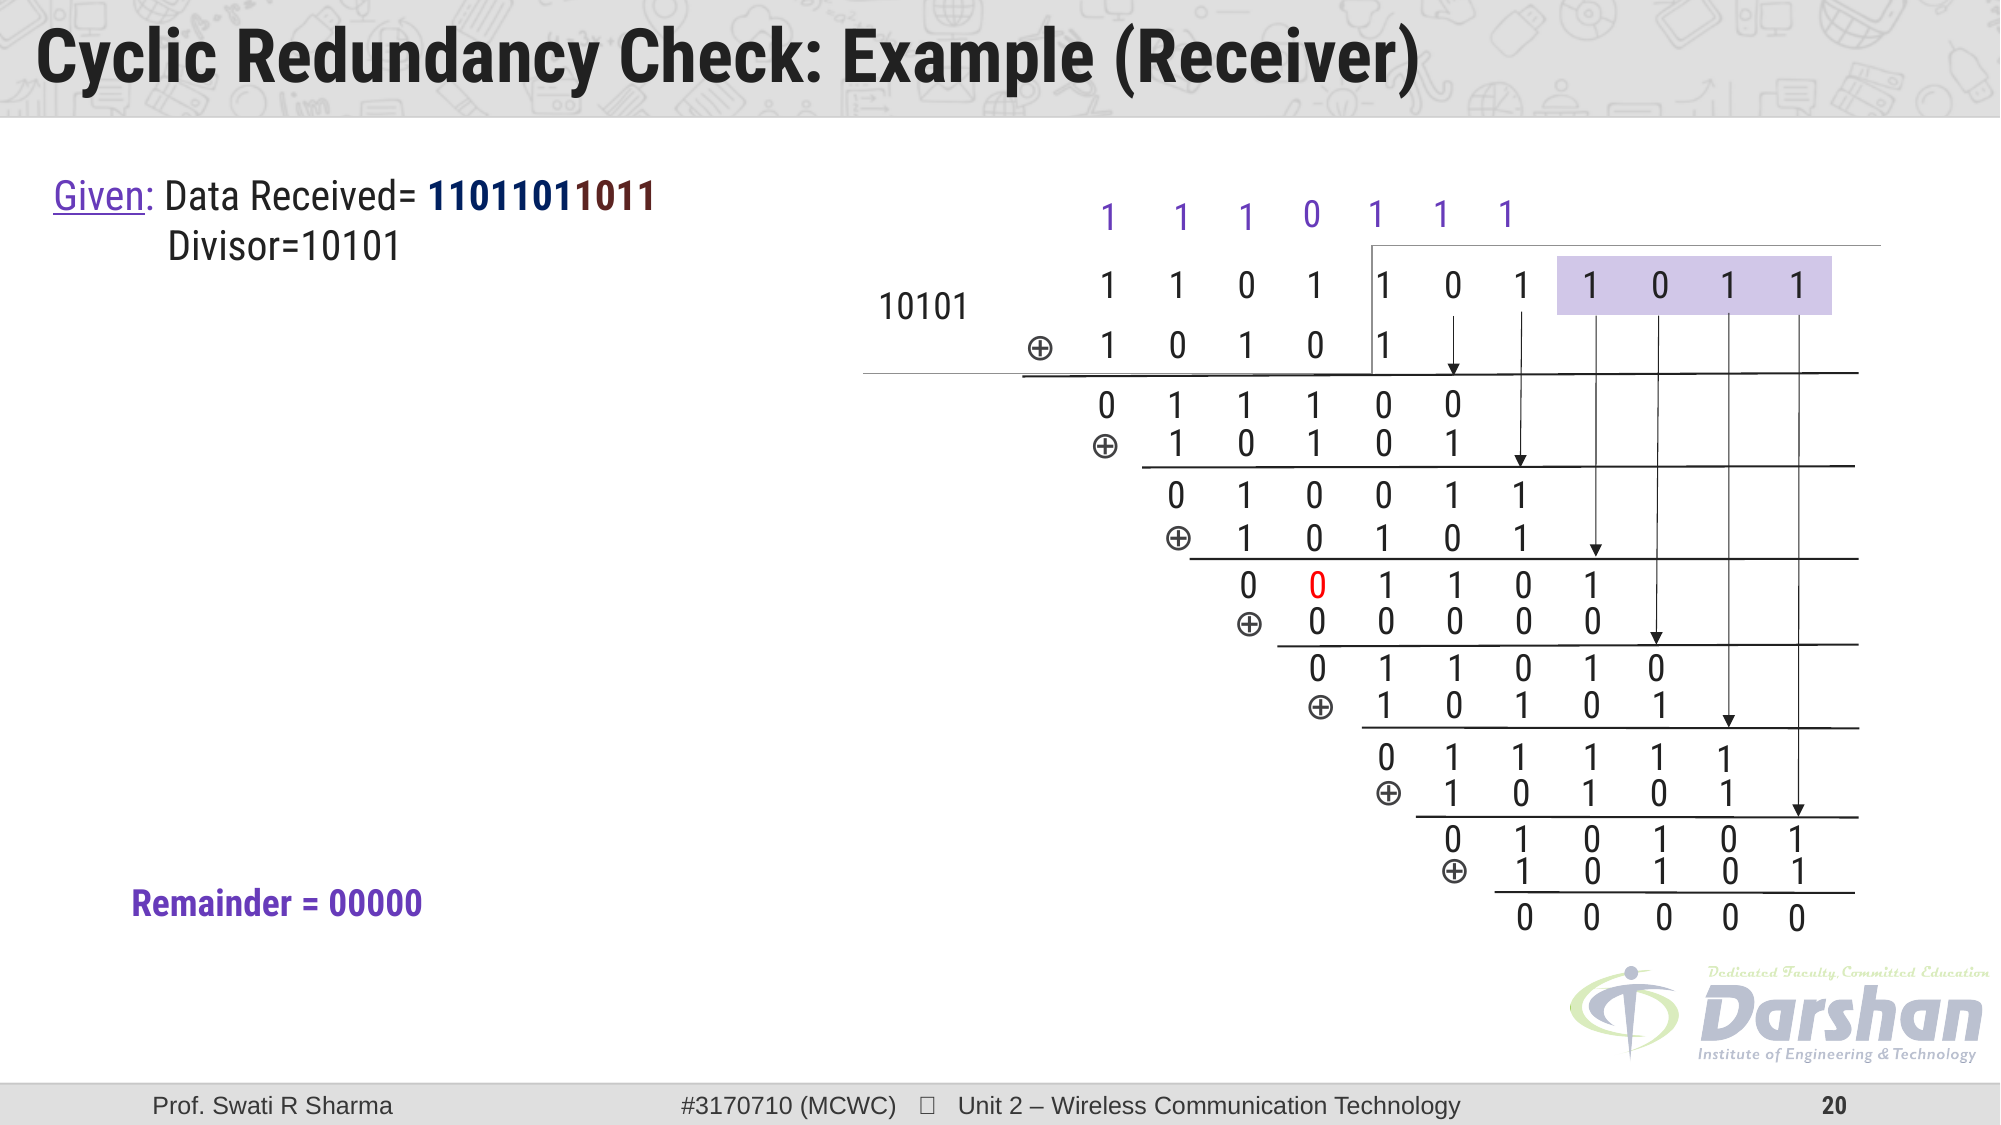

# Cyclic Redundancy Check: Example (Receiver)
Given: Data Received= 11011011011
            Divisor=10101
0
1
1
1
1
1
1
| 1 | 1 | 0 | 1 | 1 | 0 | 1 | 1 | 0 | 1 | 1 |
| --- | --- | --- | --- | --- | --- | --- | --- | --- | --- | --- |
10101
⊕
| 1 | 0 | 1 | 0 | 1 |
| --- | --- | --- | --- | --- |
0
0
1
1
1
0
⊕
| 1 | 0 | 1 | 0 | 1 |
| --- | --- | --- | --- | --- |
1
1
0
1
0
0
⊕
| 1 | 0 | 1 | 0 | 1 |
| --- | --- | --- | --- | --- |
1
1
0
0
0
1
⊕
| 0 | 0 | 0 | 0 | 0 |
| --- | --- | --- | --- | --- |
1
0
0
1
1
0
⊕
| 1 | 0 | 1 | 0 | 1 |
| --- | --- | --- | --- | --- |
0
1
1
1
1
1
⊕
| 1 | 0 | 1 | 0 | 1 |
| --- | --- | --- | --- | --- |
0
1
0
1
0
1
⊕
| 1 | 0 | 1 | 0 | 1 |
| --- | --- | --- | --- | --- |
Remainder = 00000

0
0
0
0
0